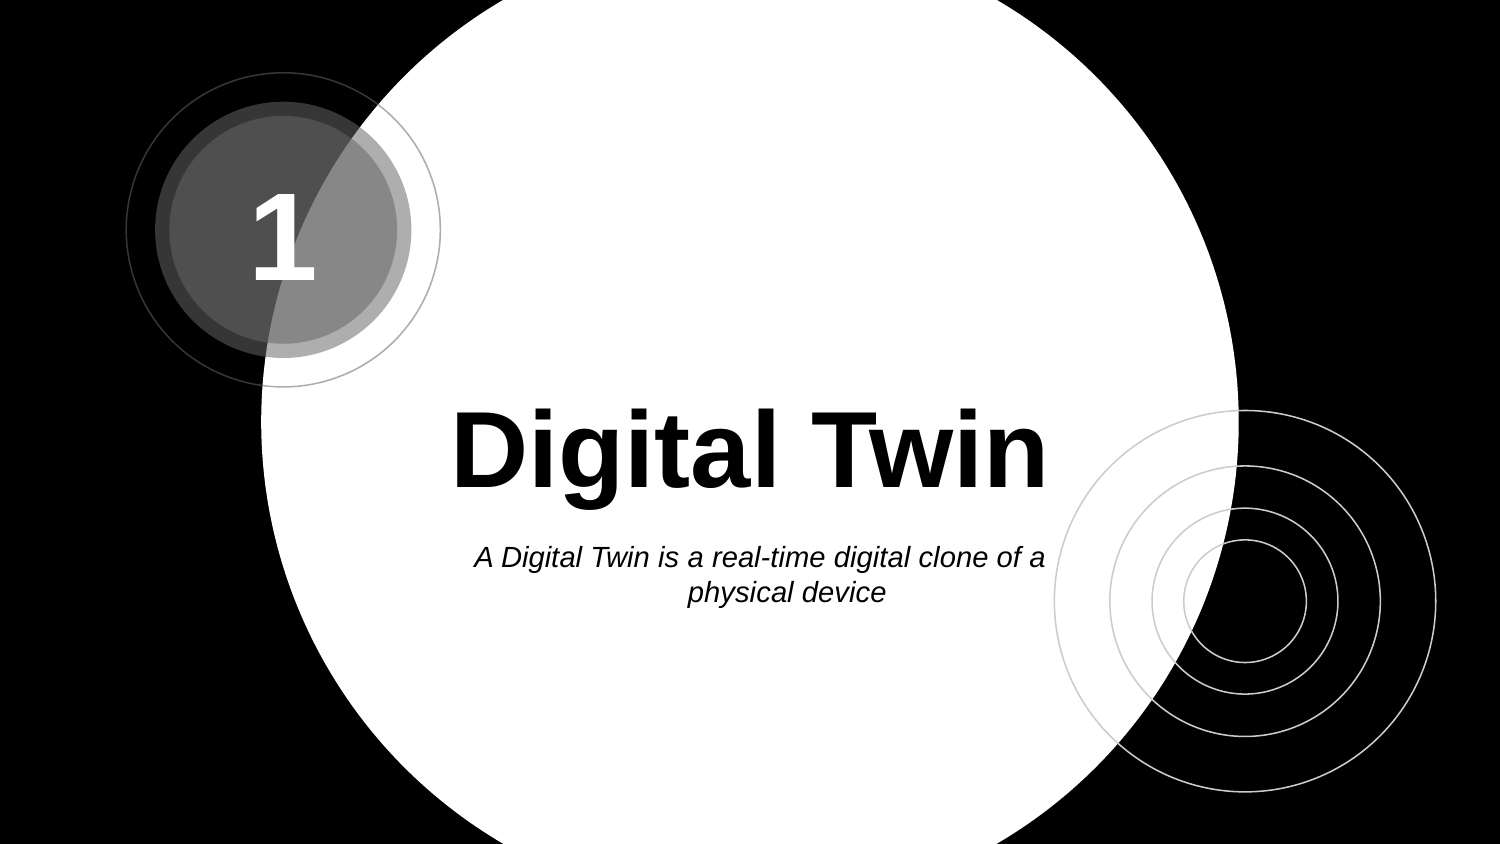

1
# Digital Twin
A Digital Twin is a real-time digital clone of a physical device